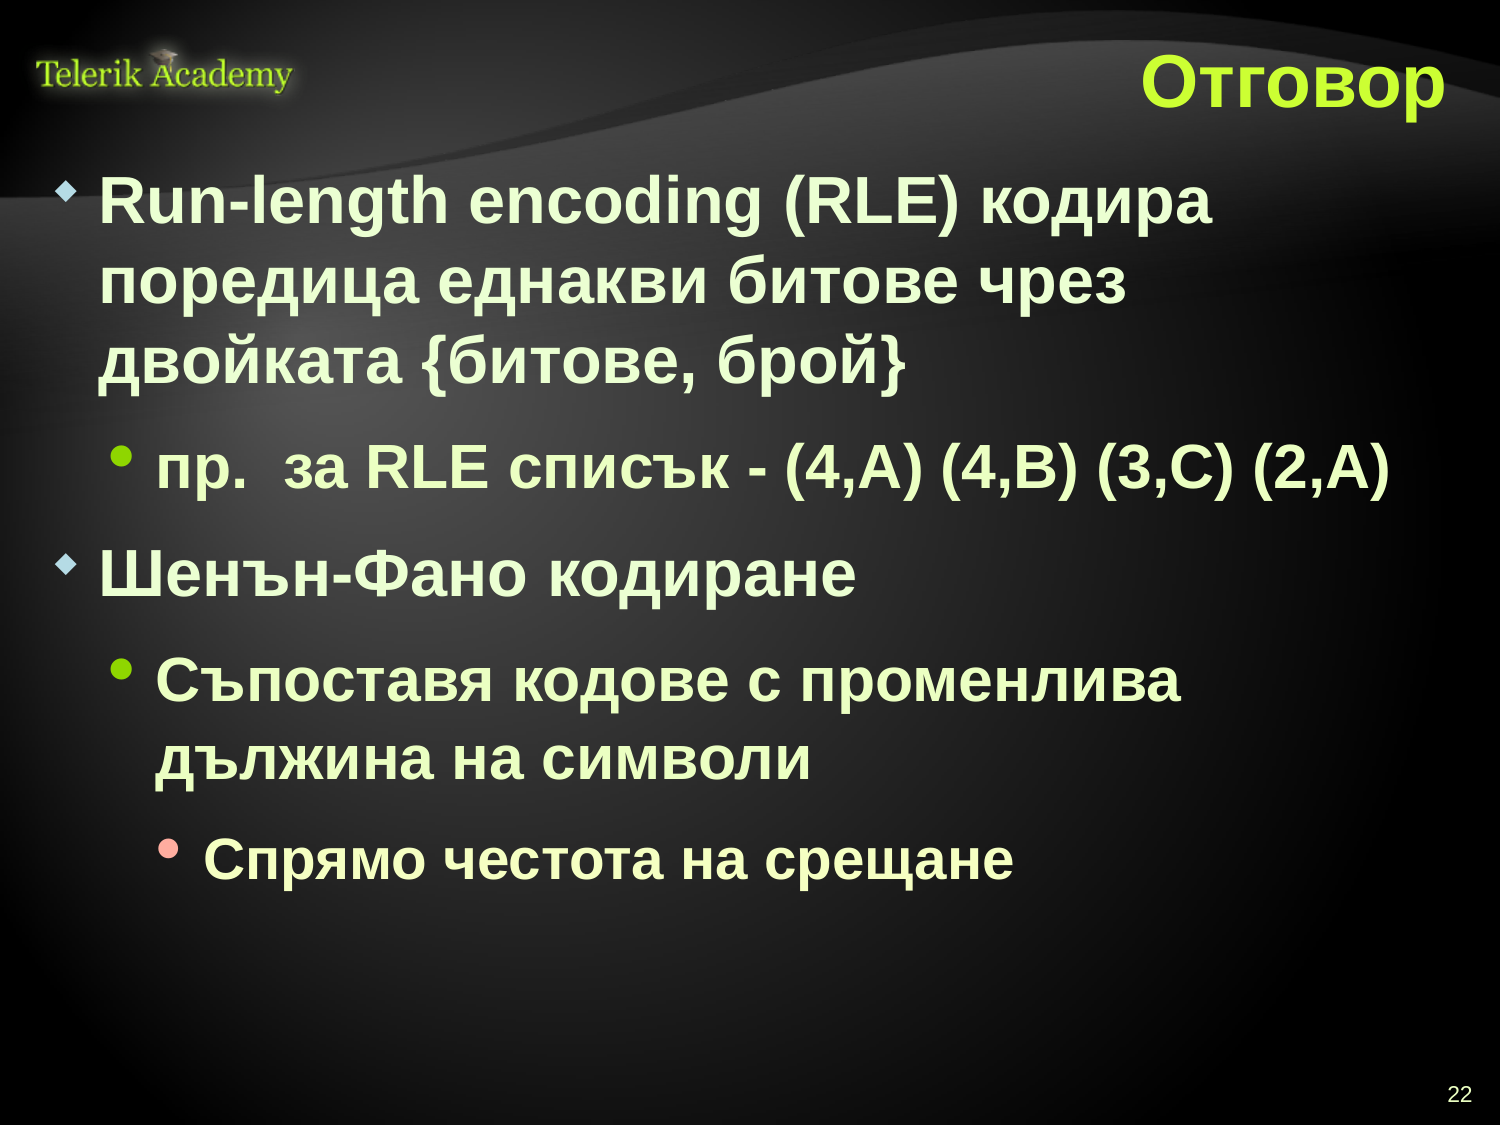

# Отговор
Run-length encoding (RLE) кодира поредица еднакви битове чрез двойката {битове, брой}
пр.  за RLE списък - (4,A) (4,B) (3,C) (2,A)
Шенън-Фано кодиране
Съпоставя кодове с променлива дължина на символи
Спрямо честота на срещане
22